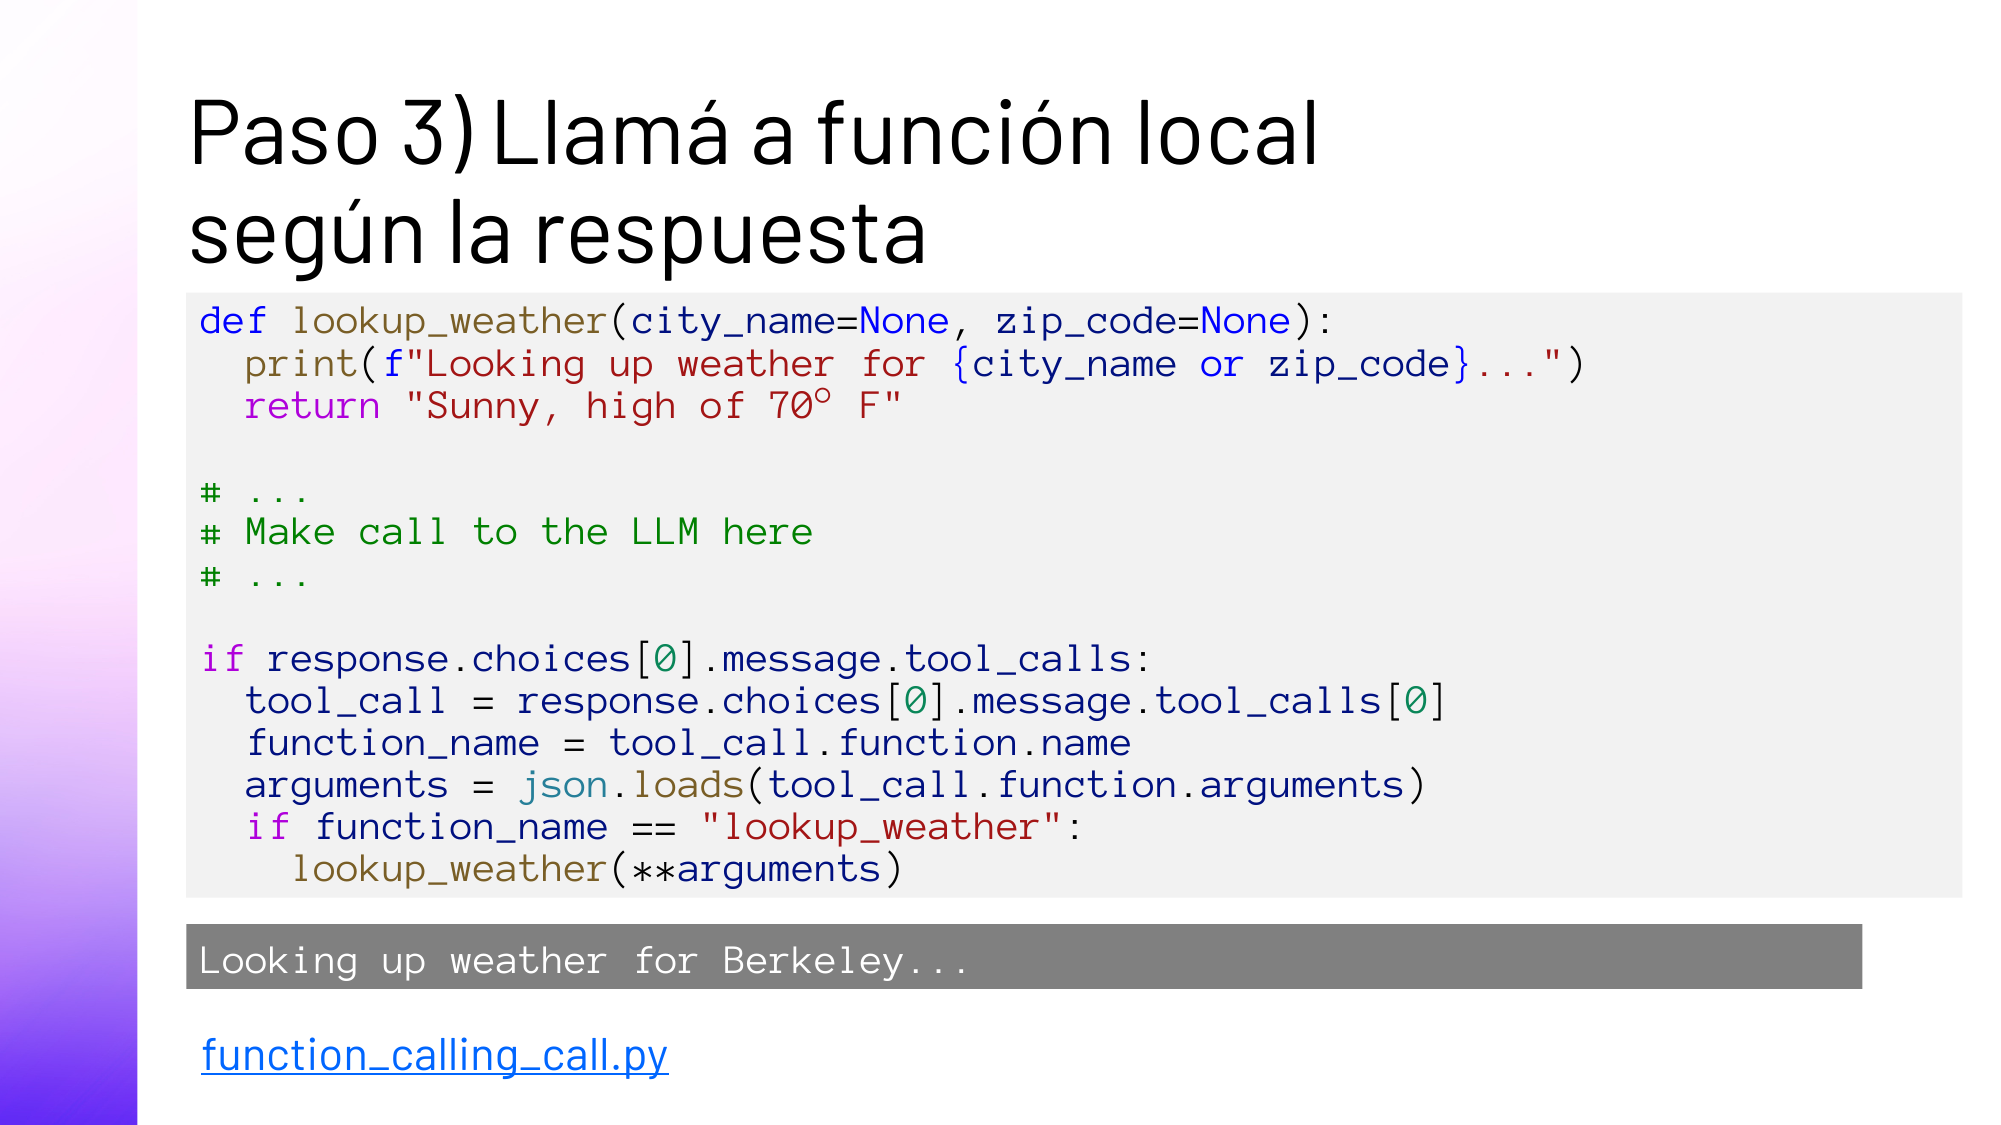

# Paso 3) Llamá a función local según la respuesta
def lookup_weather(city_name=None, zip_code=None):
  print(f"Looking up weather for {city_name or zip_code}...")
  return "Sunny, high of 70° F"

# ...
# Make call to the LLM here
# ...

if response.choices[0].message.tool_calls:
  tool_call = response.choices[0].message.tool_calls[0]
  function_name = tool_call.function.name
  arguments = json.loads(tool_call.function.arguments)
  if function_name == "lookup_weather":
    lookup_weather(**arguments)
Looking up weather for Berkeley...
function_calling_call.py